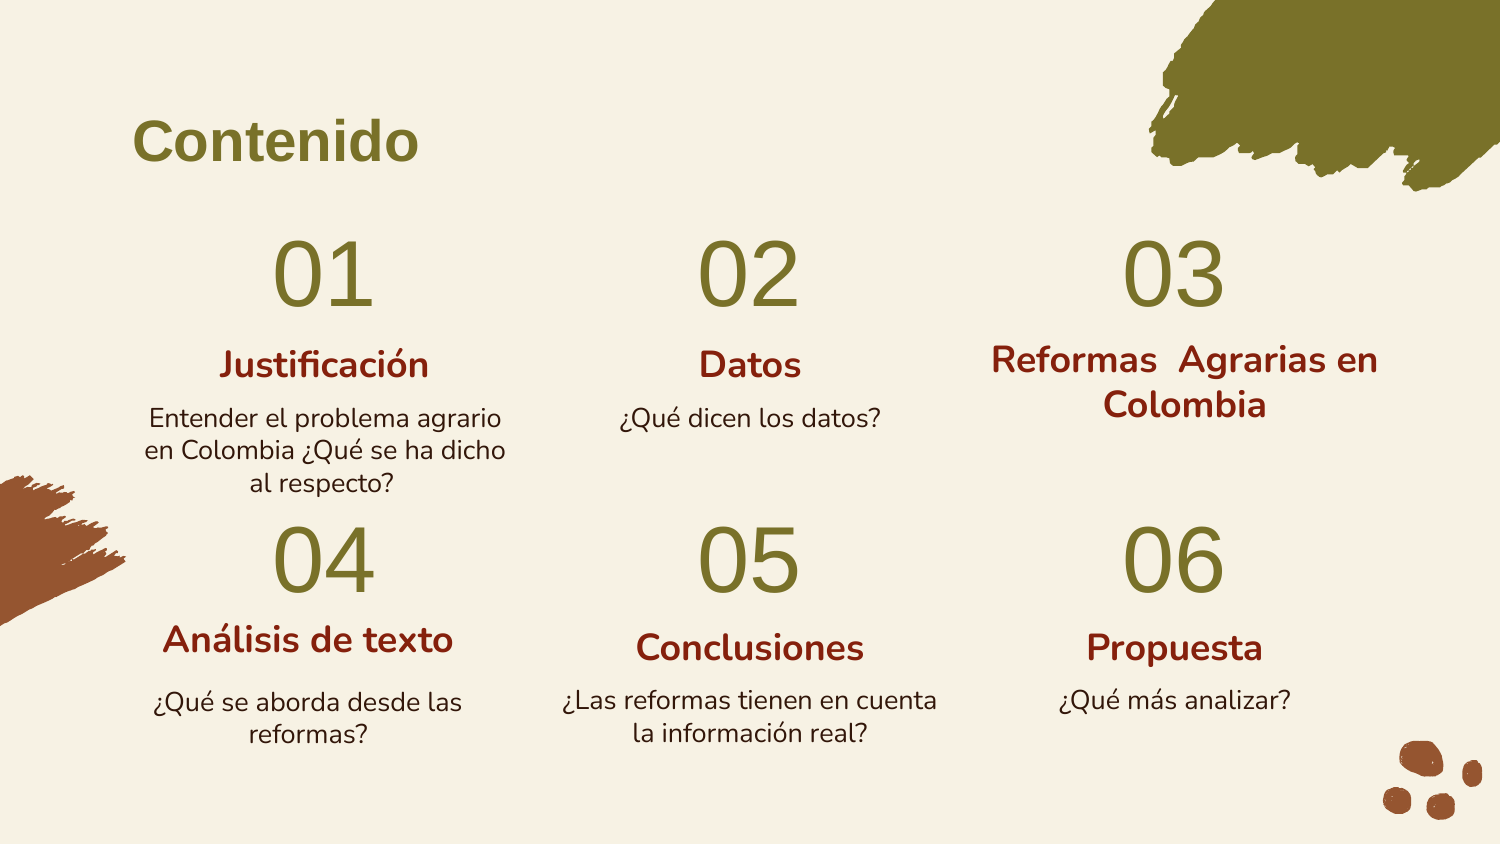

# Contenido
01
02
03
Reformas  Agrarias en Colombia
Justificación
Datos
Entender el problema agrario en Colombia ¿Qué se ha dicho al respecto?

¿Qué dicen los datos?

04
05
06
Análisis de texto
Conclusiones
Propuesta
¿Las reformas tienen en cuenta la información real?
¿Qué más analizar?
¿Qué se aborda desde las reformas?